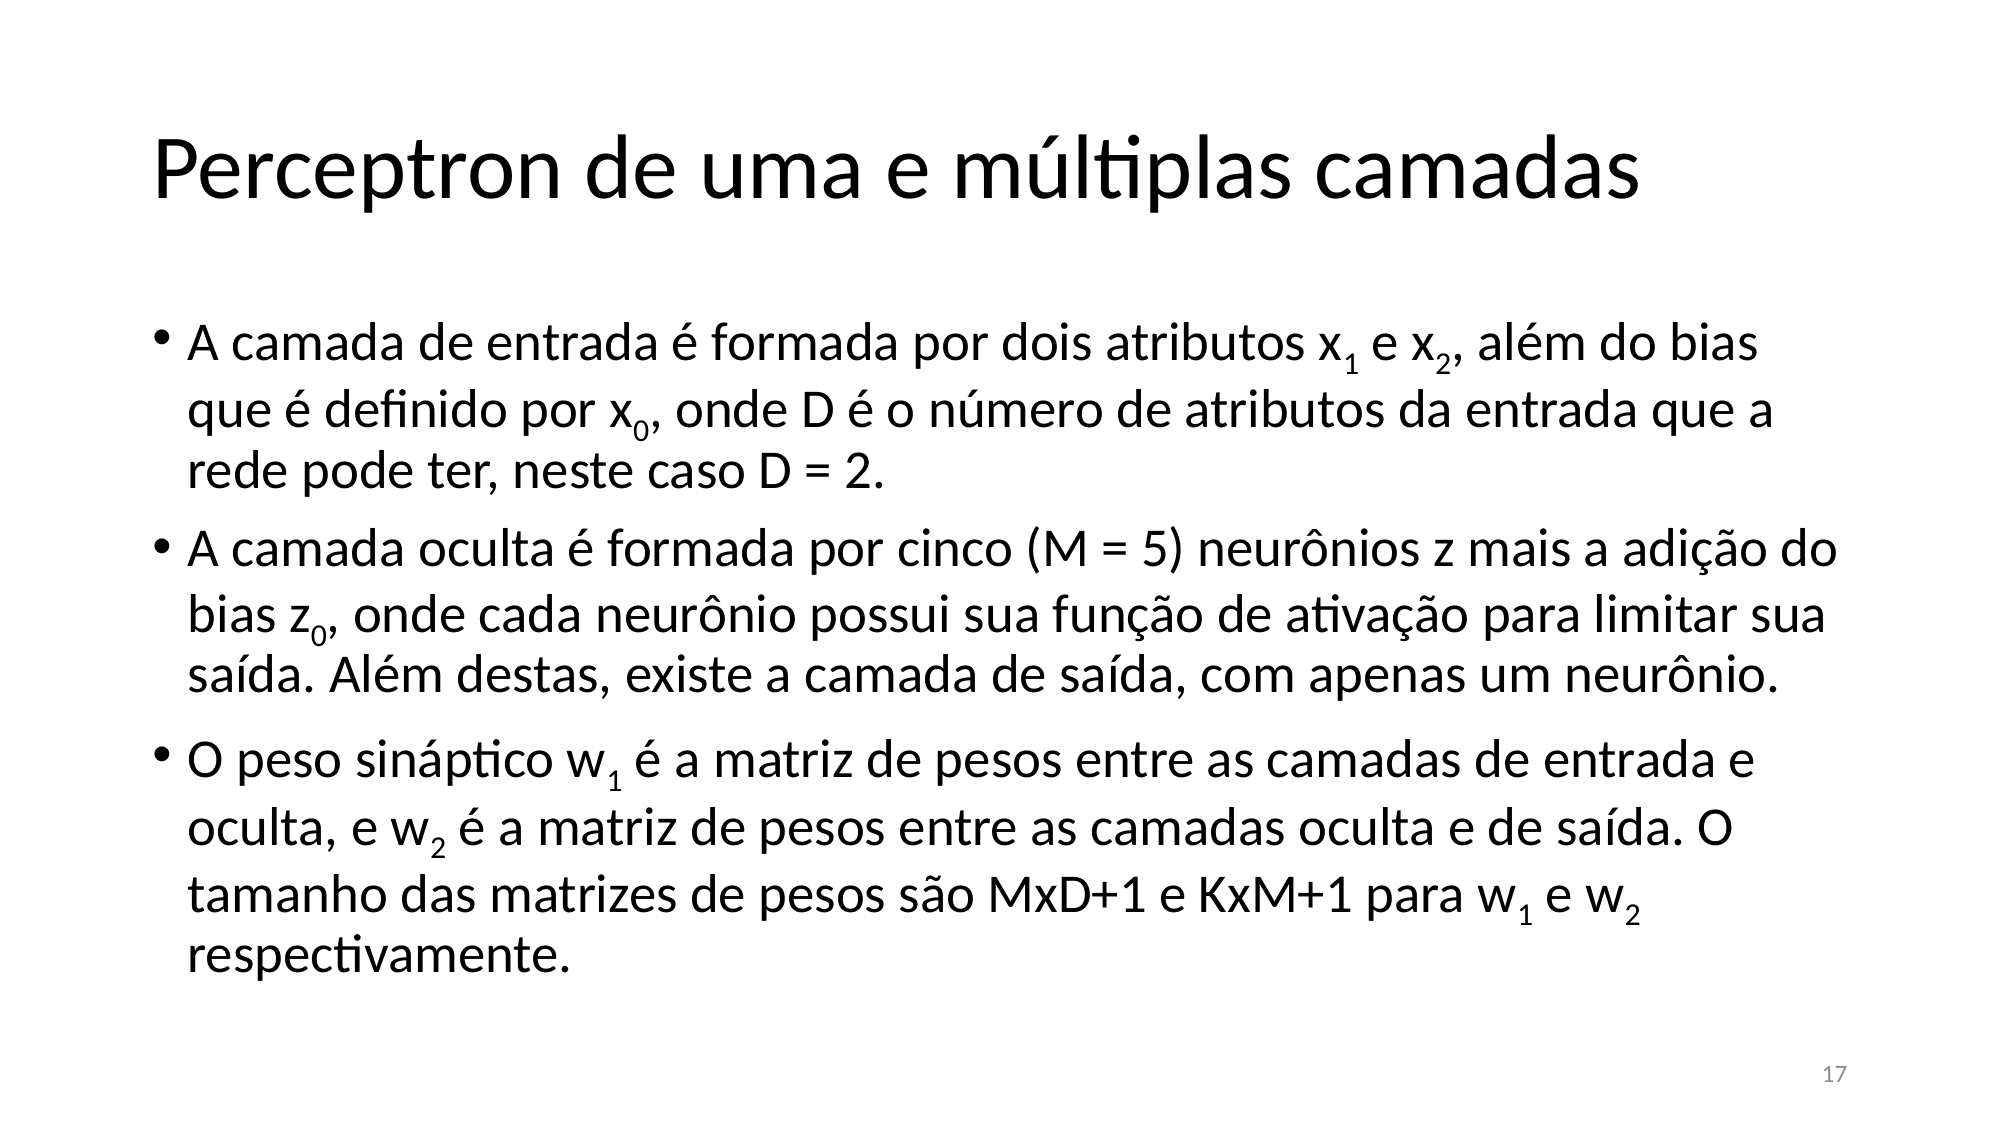

# Perceptron de uma e múltiplas camadas
A camada de entrada é formada por dois atributos x1 e x2, além do bias que é definido por x0, onde D é o número de atributos da entrada que a rede pode ter, neste caso D = 2.
A camada oculta é formada por cinco (M = 5) neurônios z mais a adição do bias z0, onde cada neurônio possui sua função de ativação para limitar sua saída. Além destas, existe a camada de saída, com apenas um neurônio.
O peso sináptico w1 é a matriz de pesos entre as camadas de entrada e oculta, e w2 é a matriz de pesos entre as camadas oculta e de saída. O tamanho das matrizes de pesos são MxD+1 e KxM+1 para w1 e w2 respectivamente.
17